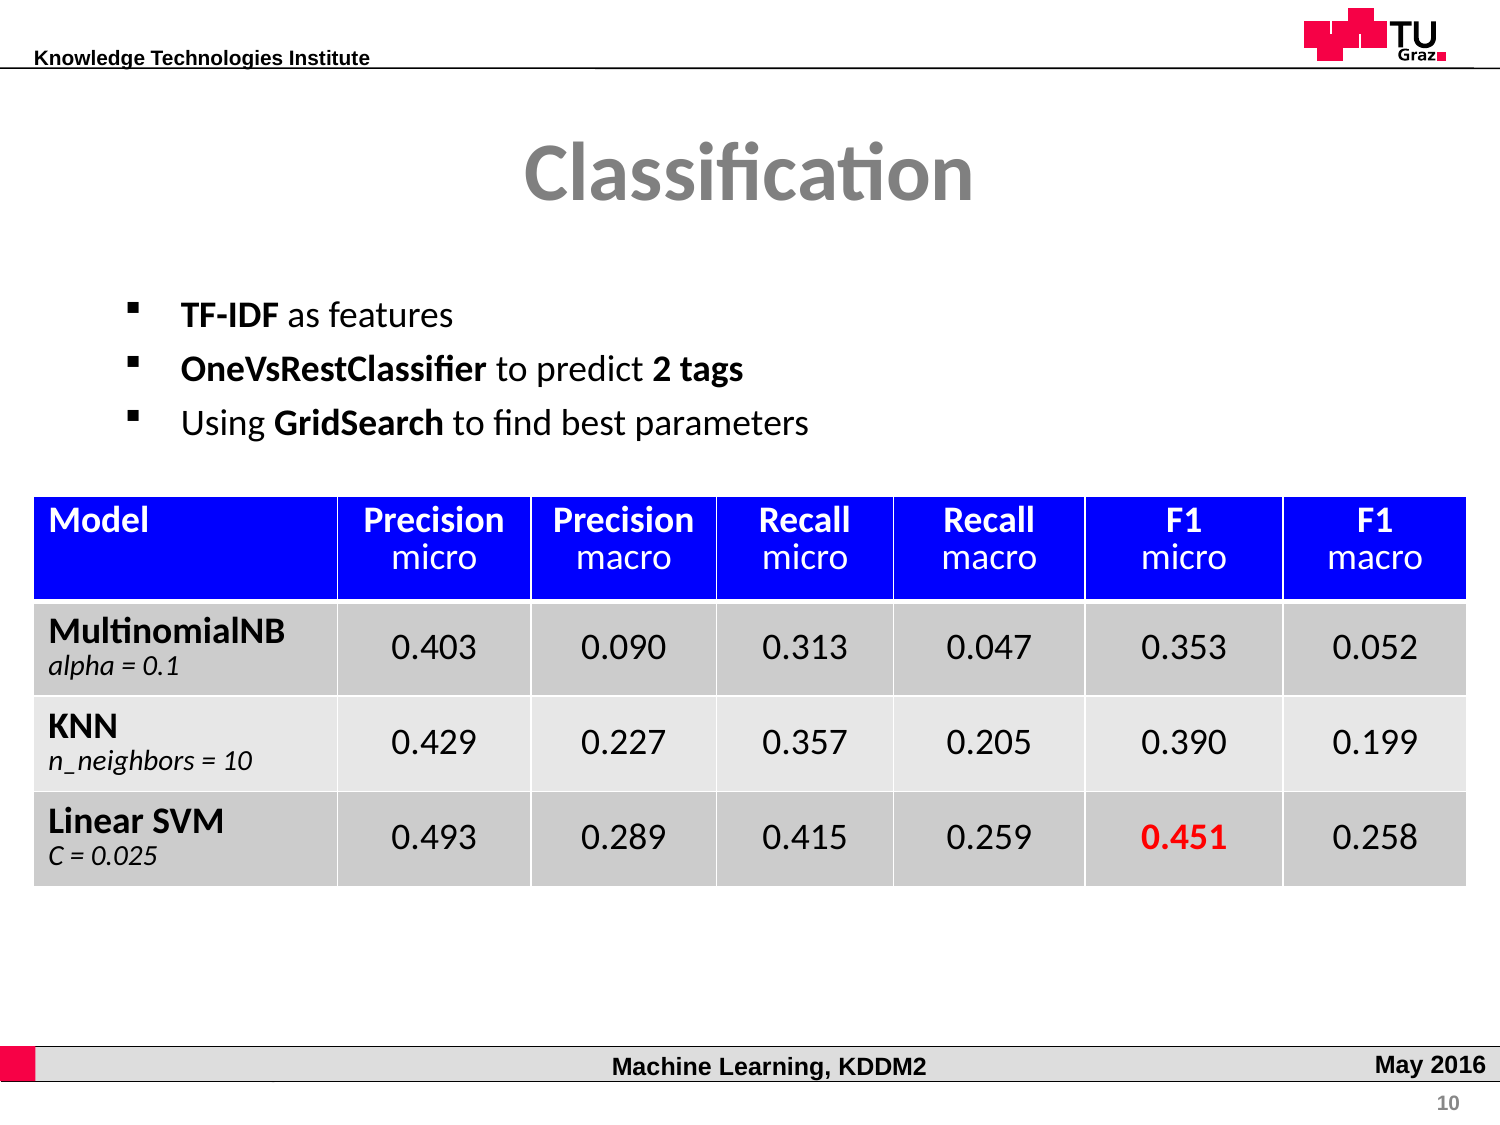

Classification
TF-IDF as features
OneVsRestClassifier to predict 2 tags
Using GridSearch to find best parameters
| Model | Precision micro | Precision macro | Recall micro | Recall macro | F1 micro | F1 macro |
| --- | --- | --- | --- | --- | --- | --- |
| MultinomialNB alpha = 0.1 | 0.403 | 0.090 | 0.313 | 0.047 | 0.353 | 0.052 |
| KNN n\_neighbors = 10 | 0.429 | 0.227 | 0.357 | 0.205 | 0.390 | 0.199 |
| Linear SVM C = 0.025 | 0.493 | 0.289 | 0.415 | 0.259 | 0.451 | 0.258 |